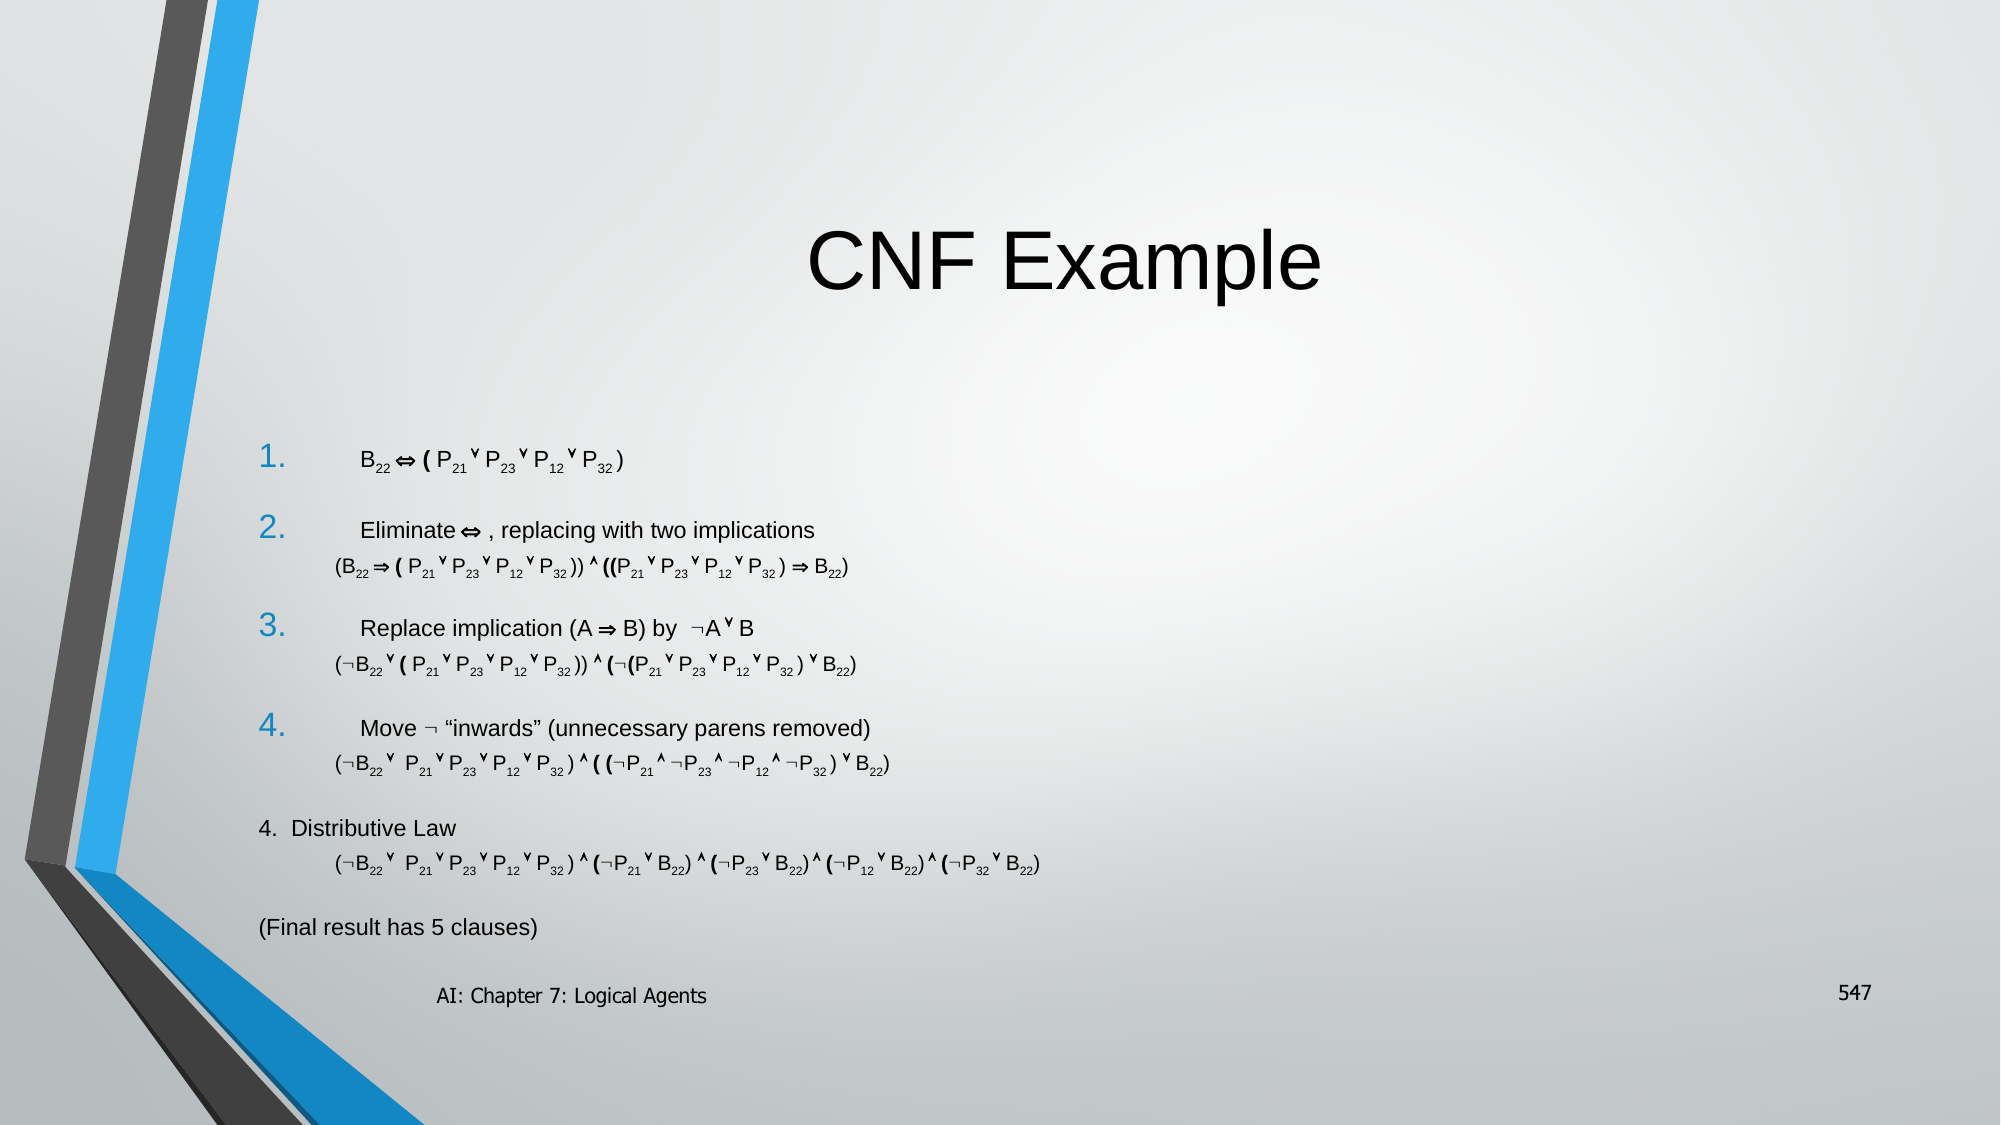

# CNF Example
B22 ⇔ ( P21 ∨ P23 ∨ P12 ∨ P32 )

Eliminate ⇔ , replacing with two implications
(B22 ⇒ ( P21 ∨ P23 ∨ P12 ∨ P32 )) ∧ ((P21 ∨ P23 ∨ P12 ∨ P32 ) ⇒ B22)

Replace implication (A ⇒ B) by  ¬A ∨ B
(¬B22 ∨ ( P21 ∨ P23 ∨ P12 ∨ P32 )) ∧ (¬(P21 ∨ P23 ∨ P12 ∨ P32 ) ∨ B22)

Move ¬ “inwards” (unnecessary parens removed)
(¬B22 ∨  P21 ∨ P23 ∨ P12 ∨ P32 ) ∧ ( (¬P21 ∧ ¬P23 ∧ ¬P12 ∧ ¬P32 ) ∨ B22)

4.  Distributive Law
(¬B22 ∨  P21 ∨ P23 ∨ P12 ∨ P32 ) ∧ (¬P21 ∨ B22) ∧ (¬P23 ∨ B22) ∧ (¬P12 ∨ B22) ∧ (¬P32 ∨ B22)

(Final result has 5 clauses)
547
AI: Chapter 7: Logical Agents